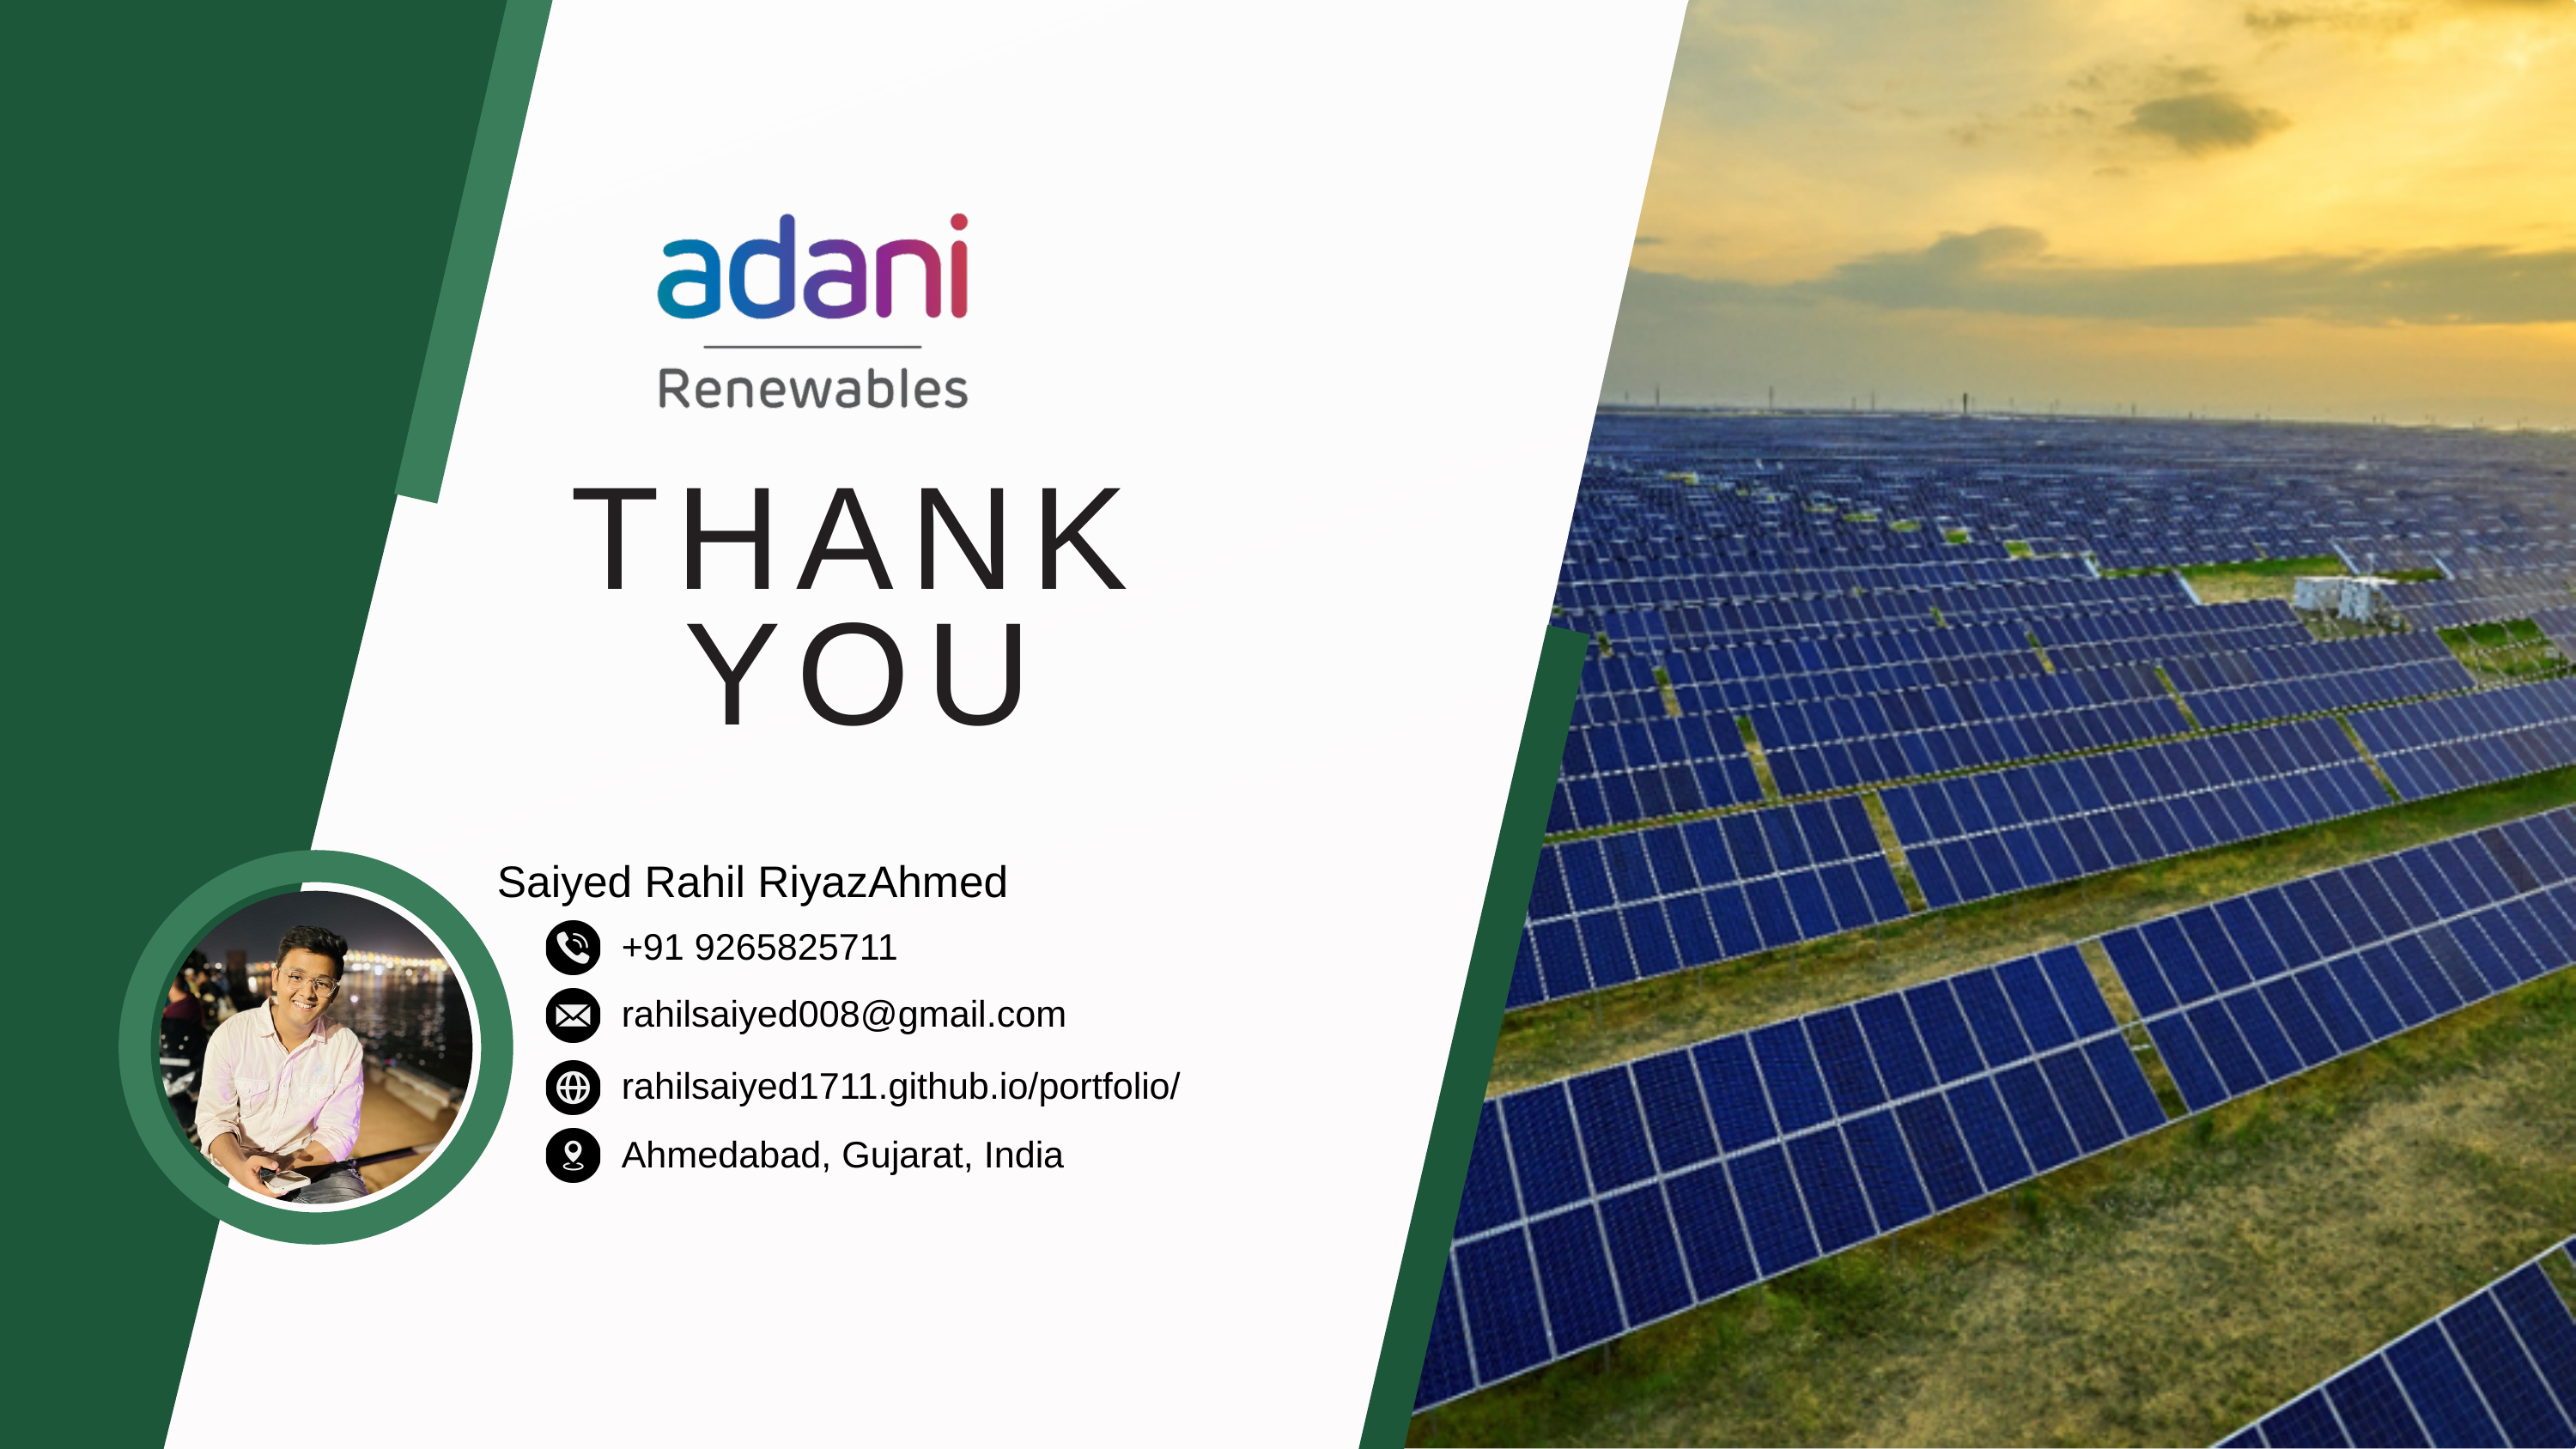

THANK YOU

Saiyed Rahil RiyazAhmed

+91 9265825711

rahilsaiyed008@gmail.com

rahilsaiyed1711.github.io/portfolio/

Ahmedabad, Gujarat, India